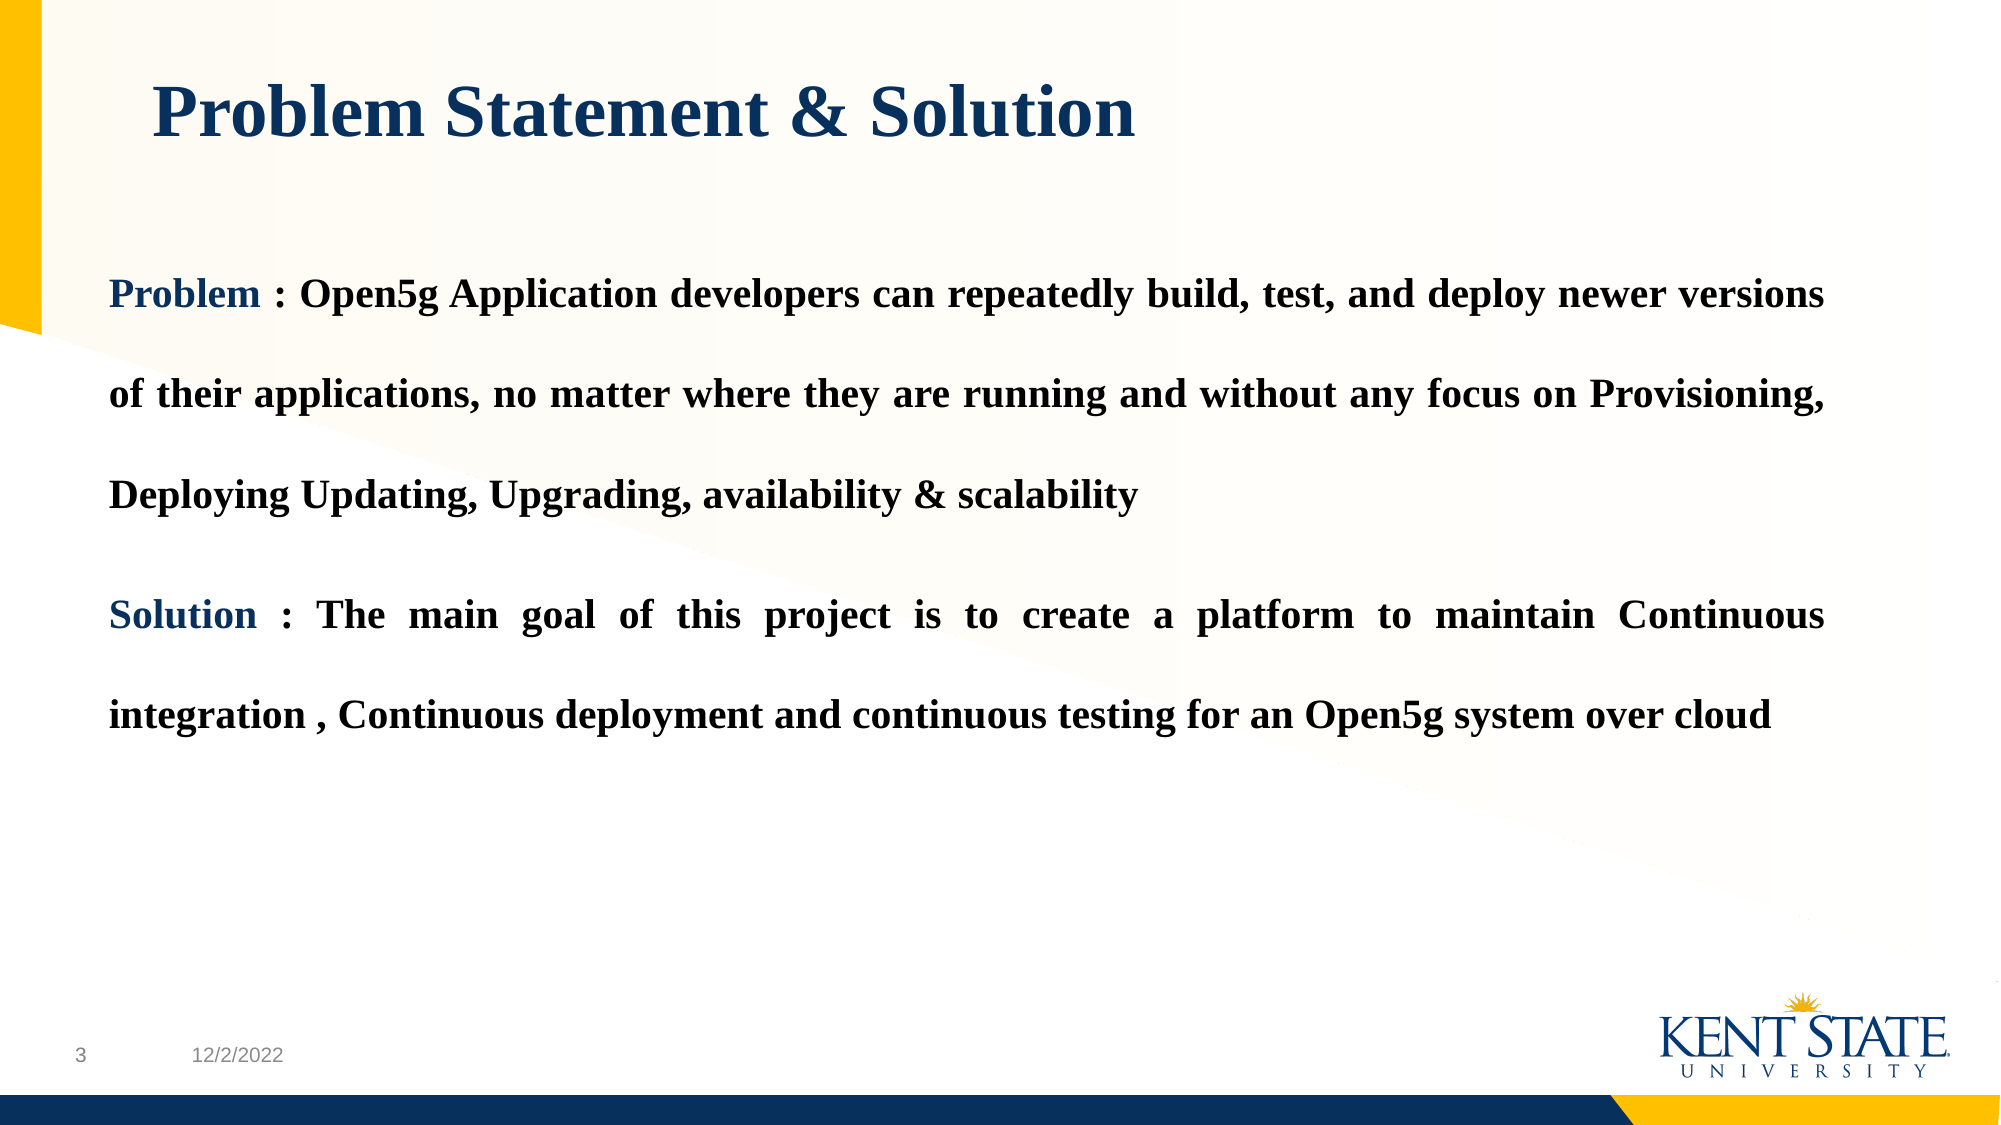

# Problem Statement & Solution
Problem : Open5g Application developers can repeatedly build, test, and deploy newer versions of their applications, no matter where they are running and without any focus on Provisioning, Deploying Updating, Upgrading, availability & scalability
Solution : The main goal of this project is to create a platform to maintain Continuous integration , Continuous deployment and continuous testing for an Open5g system over cloud

12/2/2022